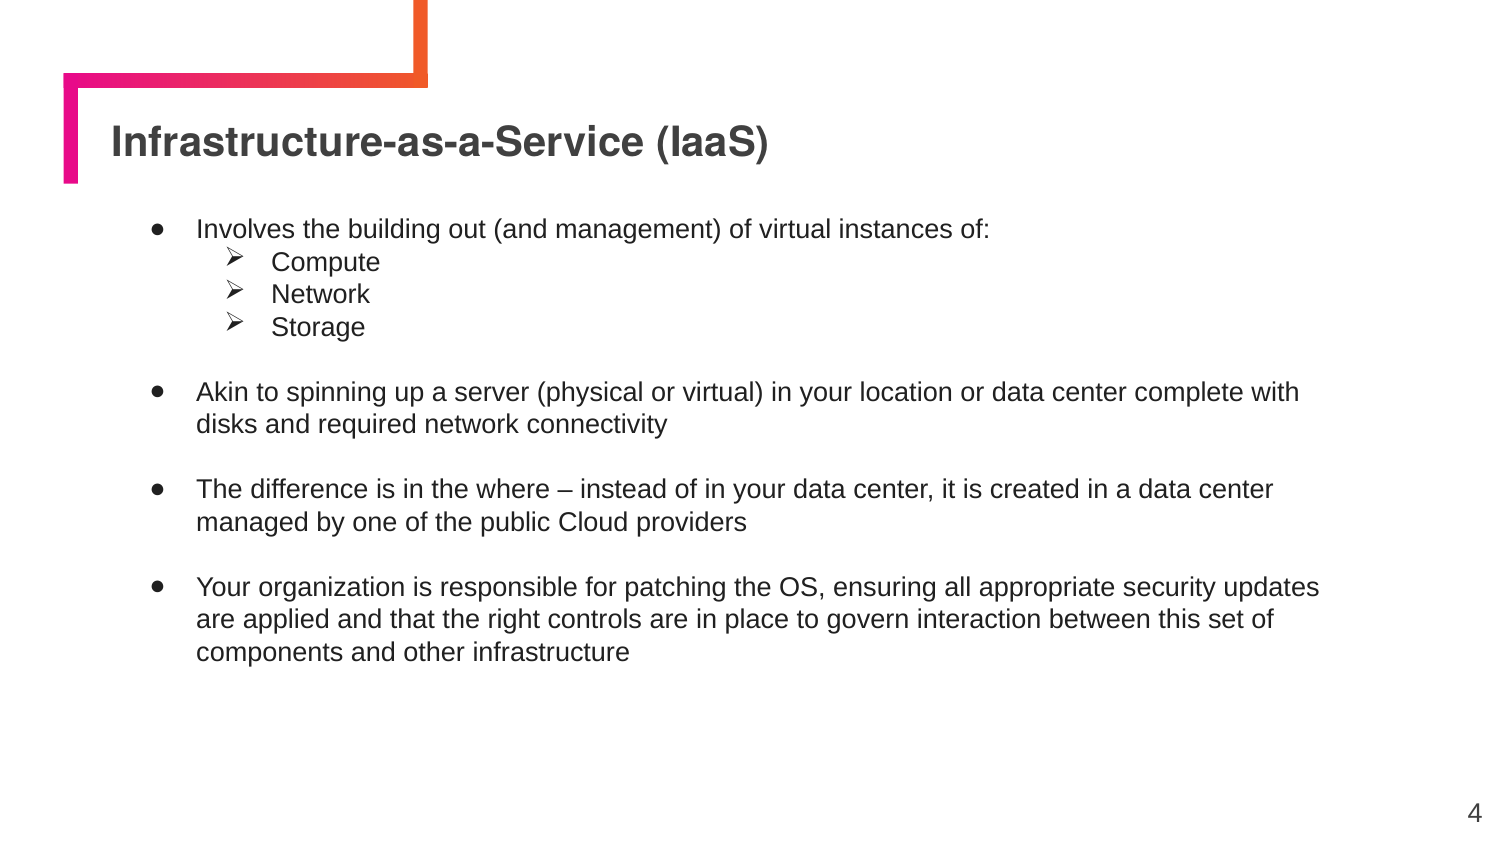

# Infrastructure-as-a-Service (IaaS)
Involves the building out (and management) of virtual instances of:
Compute
Network
Storage

Akin to spinning up a server (physical or virtual) in your location or data center complete with disks and required network connectivity

The difference is in the where – instead of in your data center, it is created in a data center managed by one of the public Cloud providers

Your organization is responsible for patching the OS, ensuring all appropriate security updates are applied and that the right controls are in place to govern interaction between this set of components and other infrastructure
4